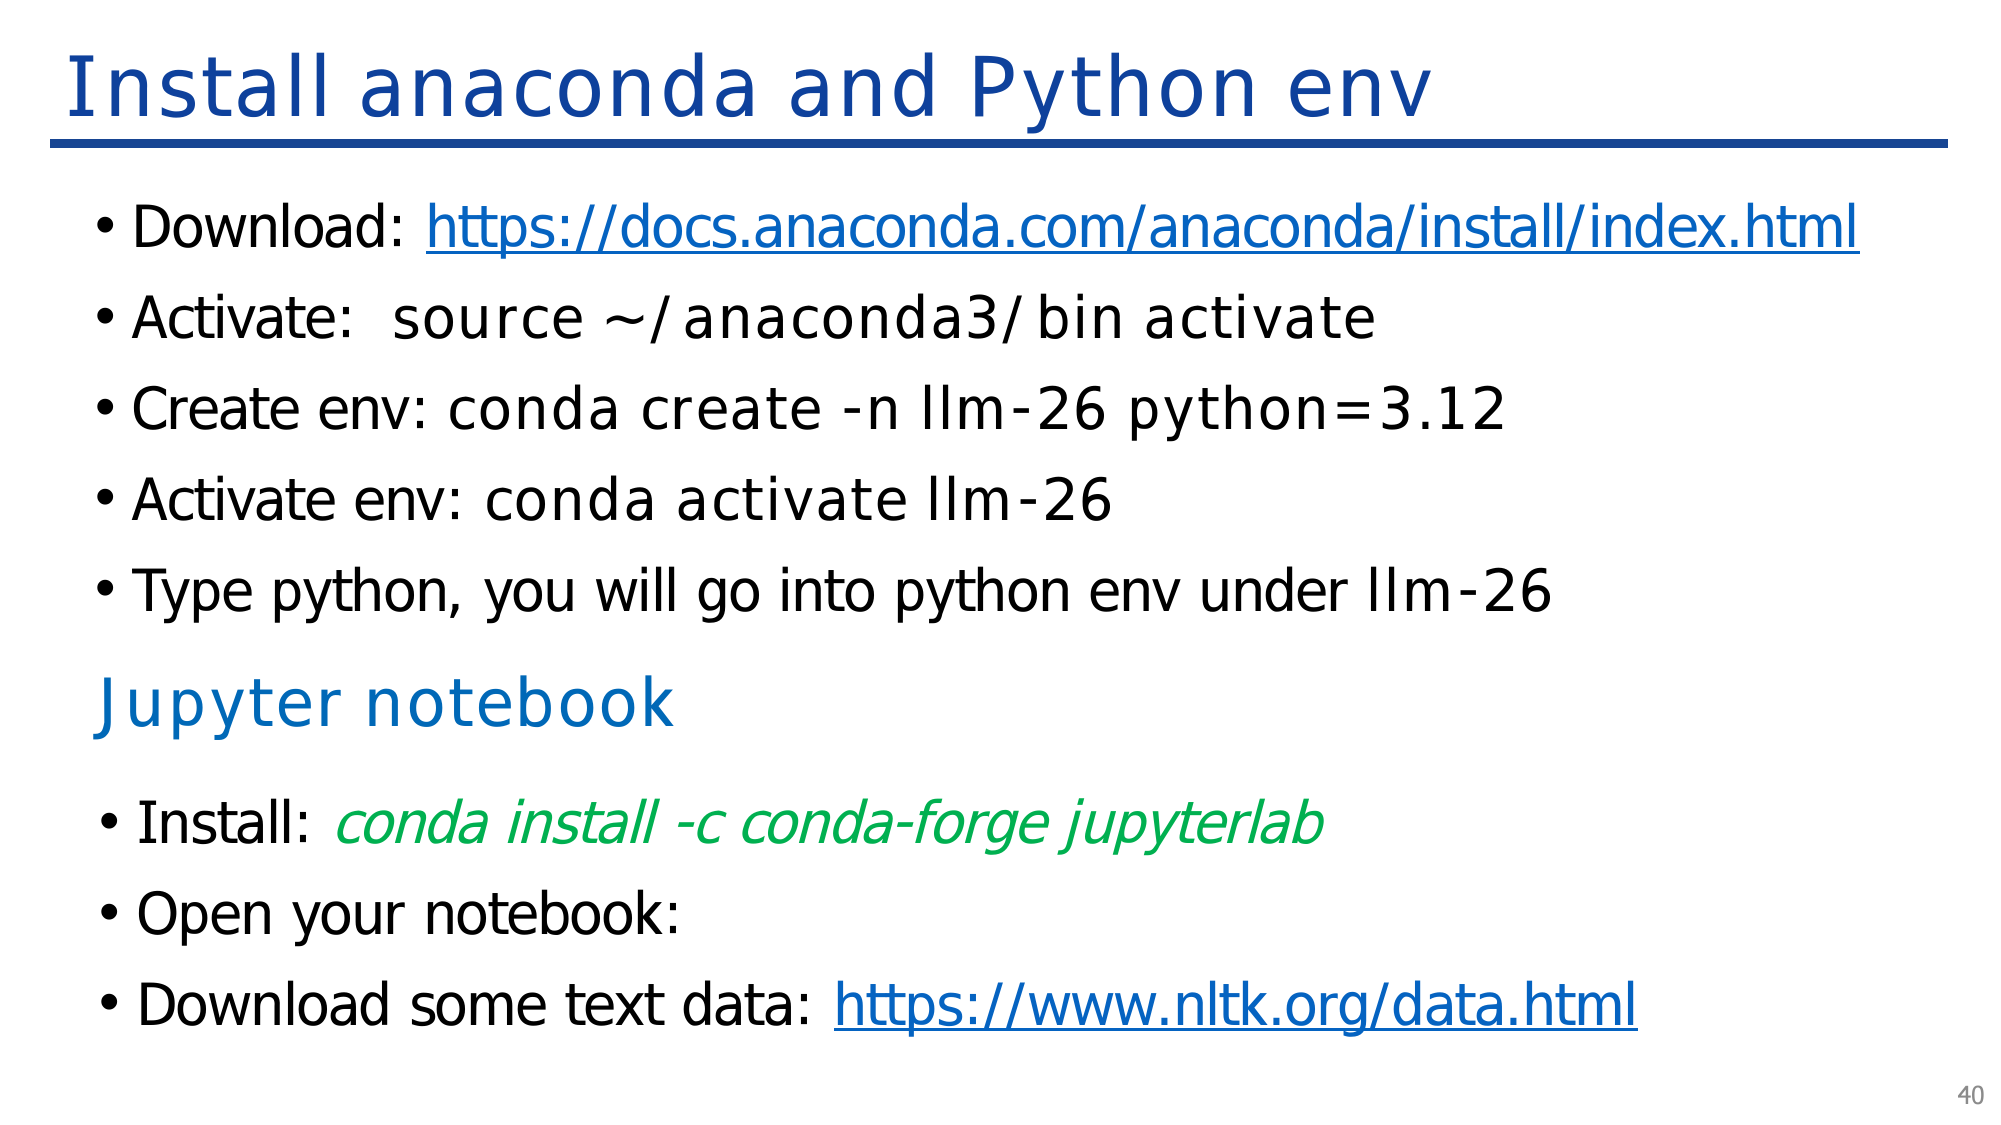

# Install anaconda and Python env
Download: https://docs.anaconda.com/anaconda/install/index.html
Activate:  source ~/anaconda3/bin activate
Create env: conda create -n llm-26 python=3.12
Activate env: conda activate llm-26
Type python, you will go into python env under llm-26
Jupyter notebook
Install: conda install -c conda-forge jupyterlab
Open your notebook:
Download some text data: https://www.nltk.org/data.html
40